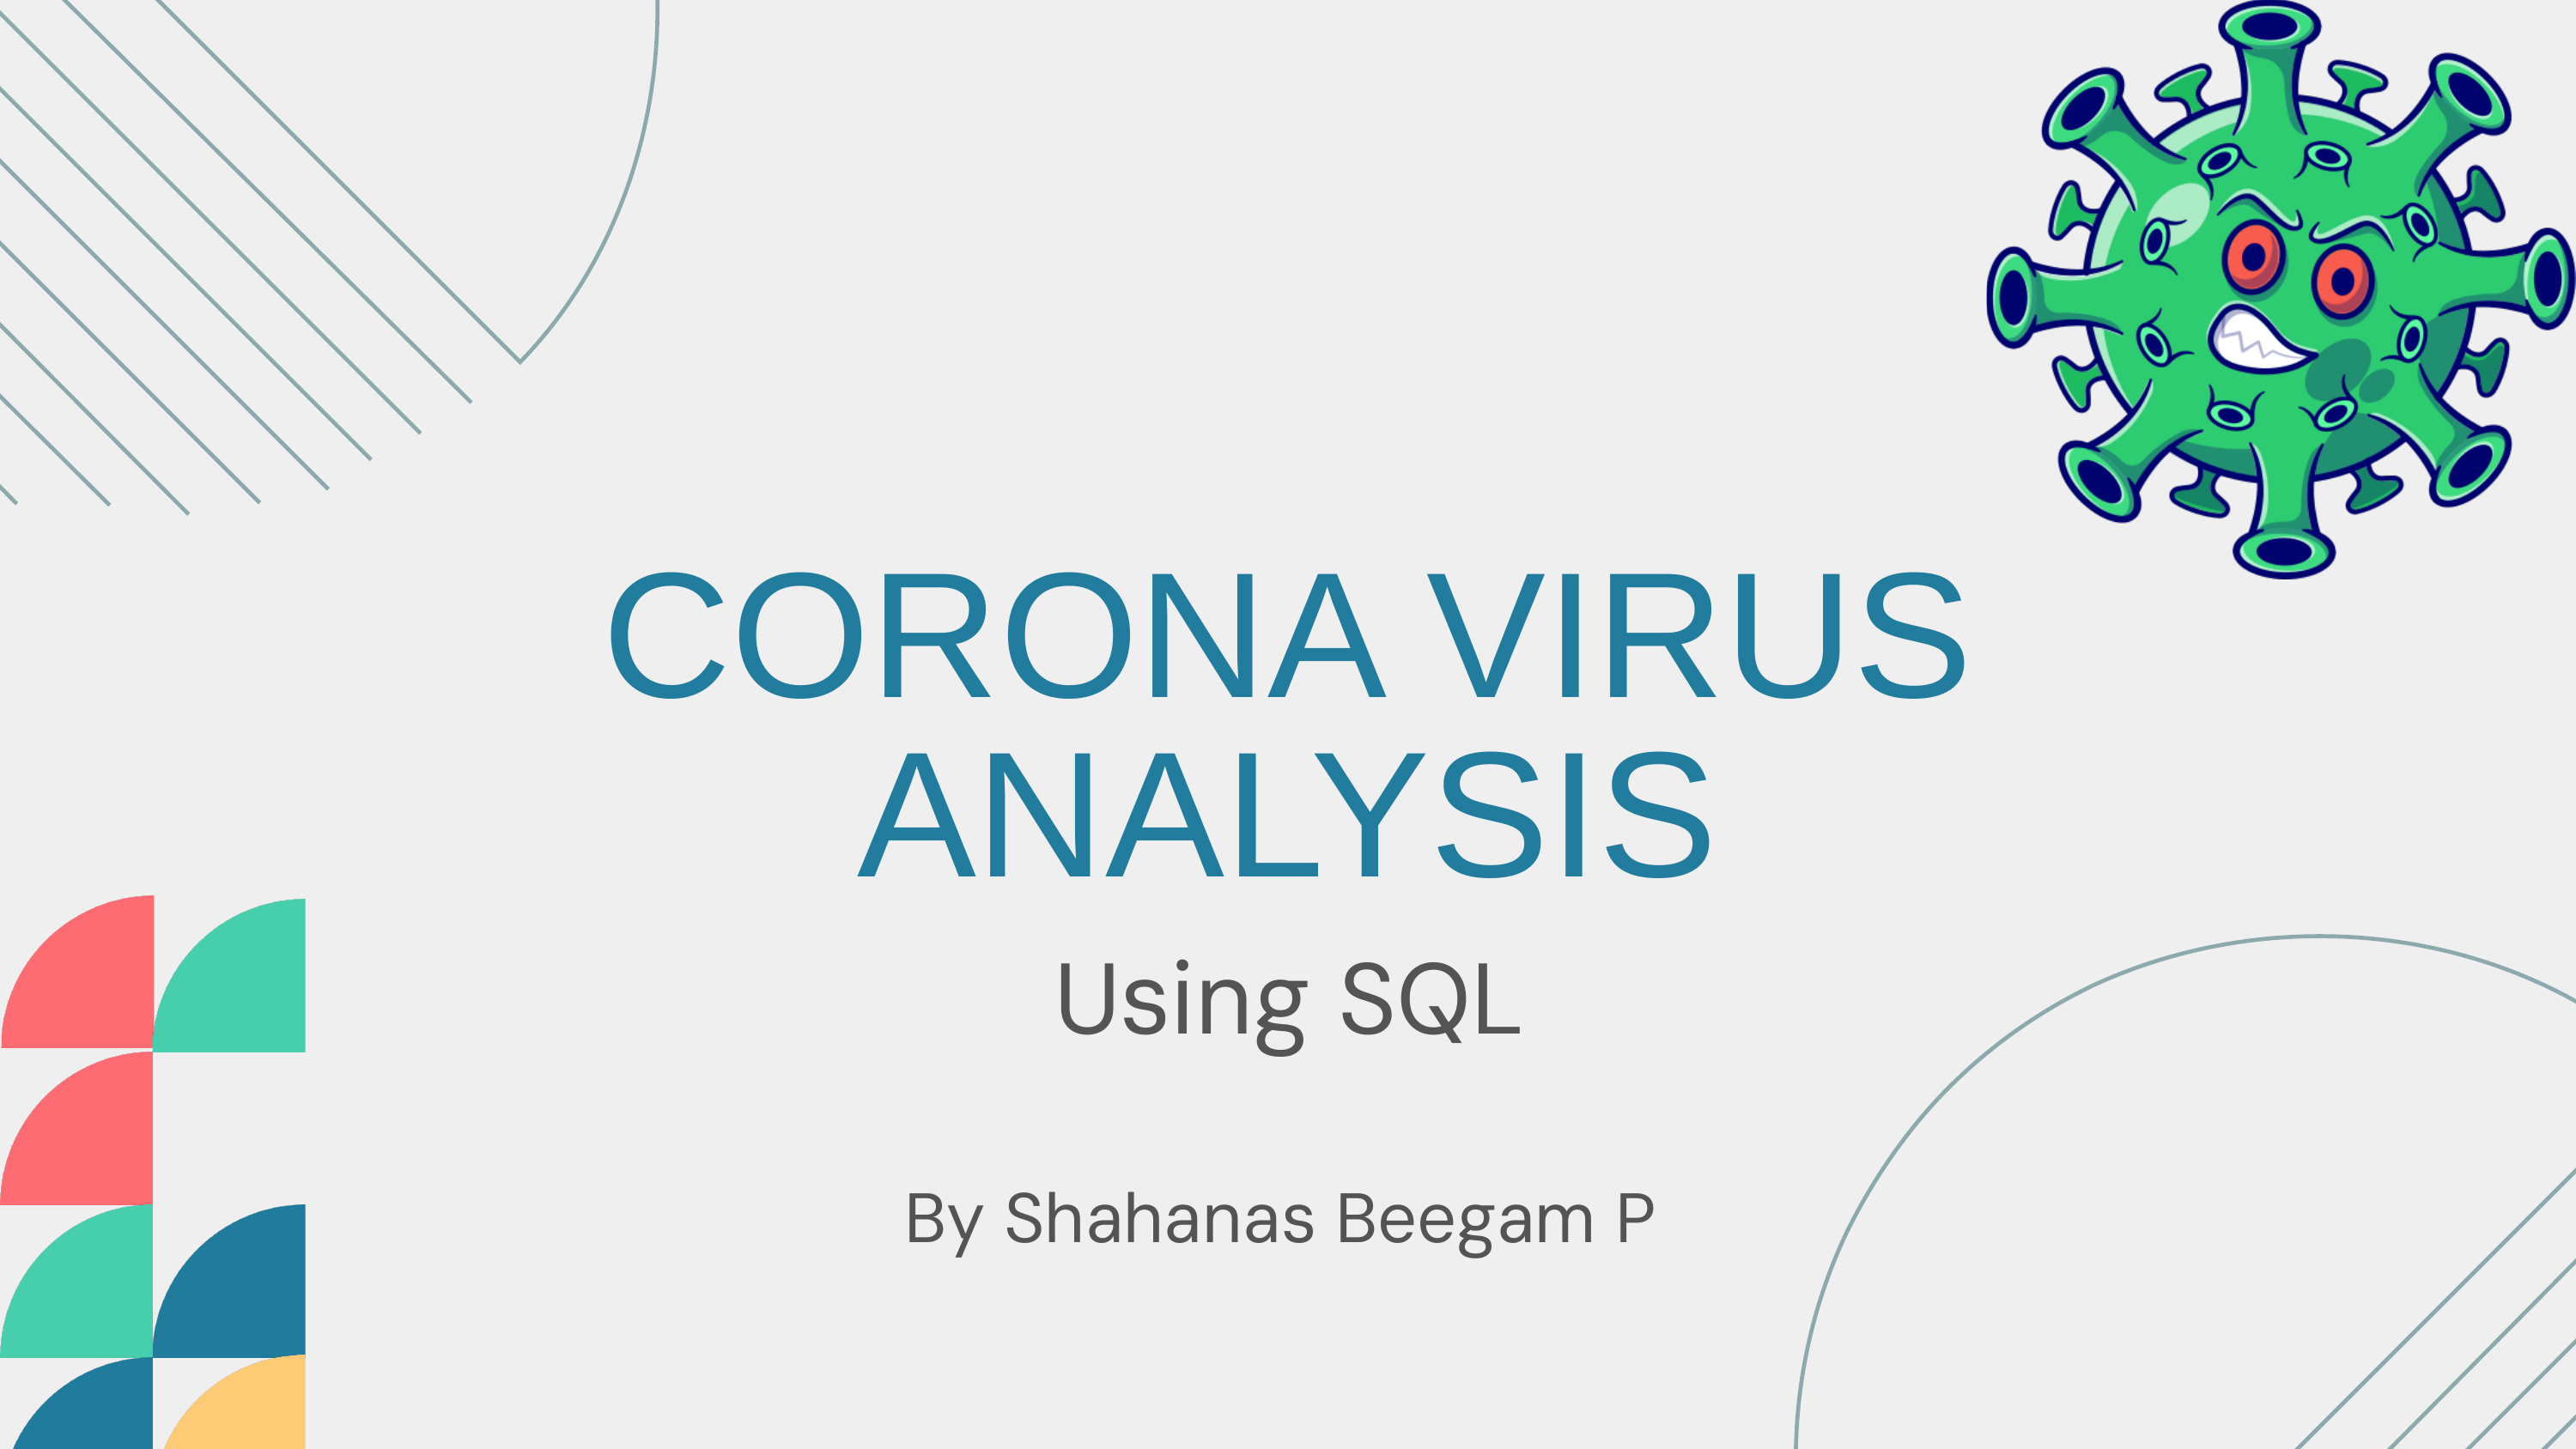

CORONA VIRUS ANALYSIS

Using SQL

By Shahanas Beegam P